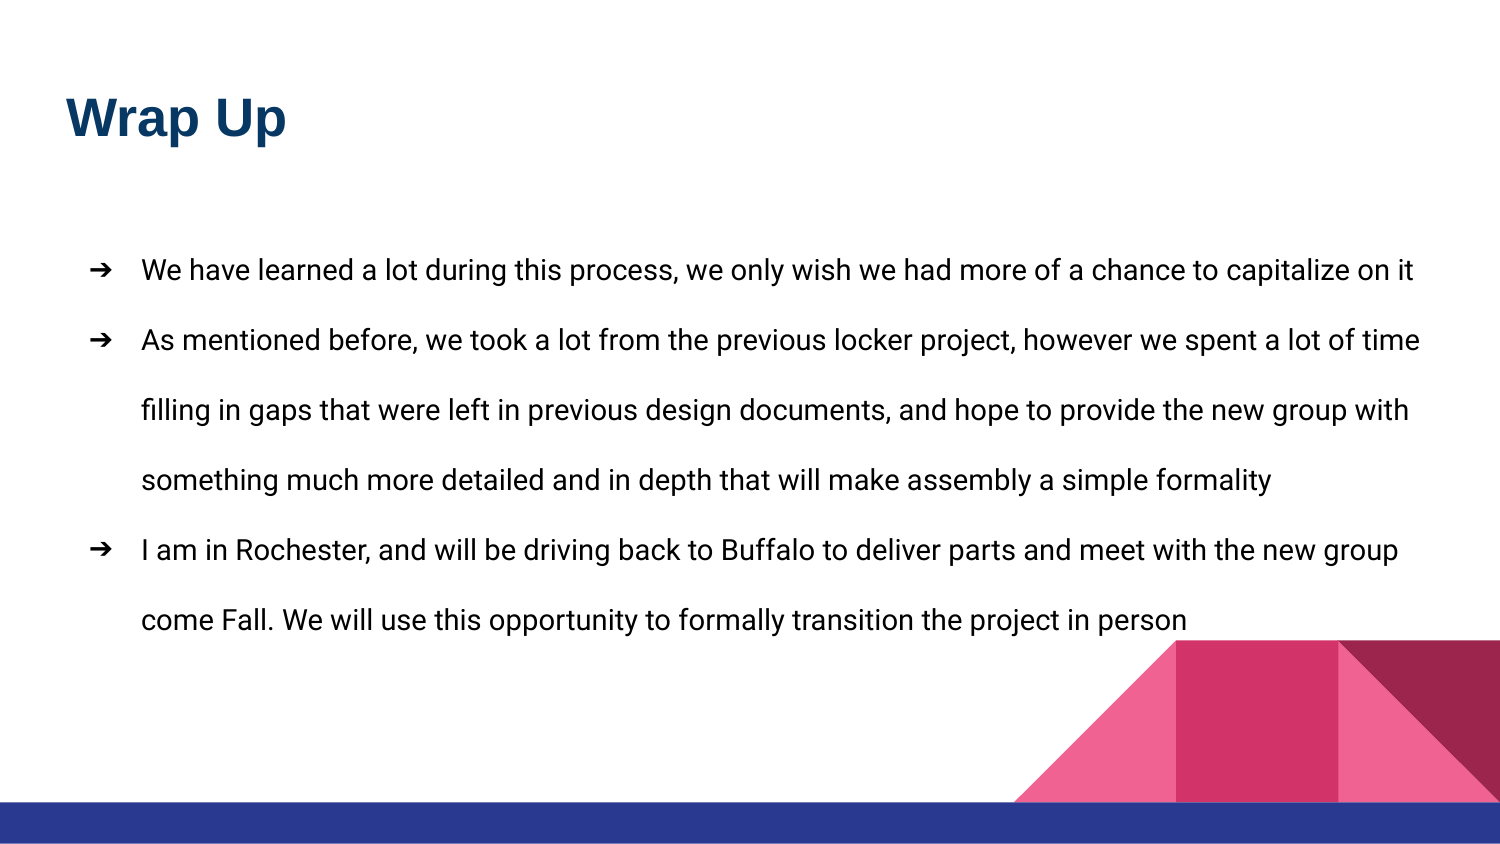

# Wrap Up

We have learned a lot during this process, we only wish we had more of a chance to capitalize on it
As mentioned before, we took a lot from the previous locker project, however we spent a lot of time filling in gaps that were left in previous design documents, and hope to provide the new group with something much more detailed and in depth that will make assembly a simple formality
I am in Rochester, and will be driving back to Buffalo to deliver parts and meet with the new group come Fall. We will use this opportunity to formally transition the project in person